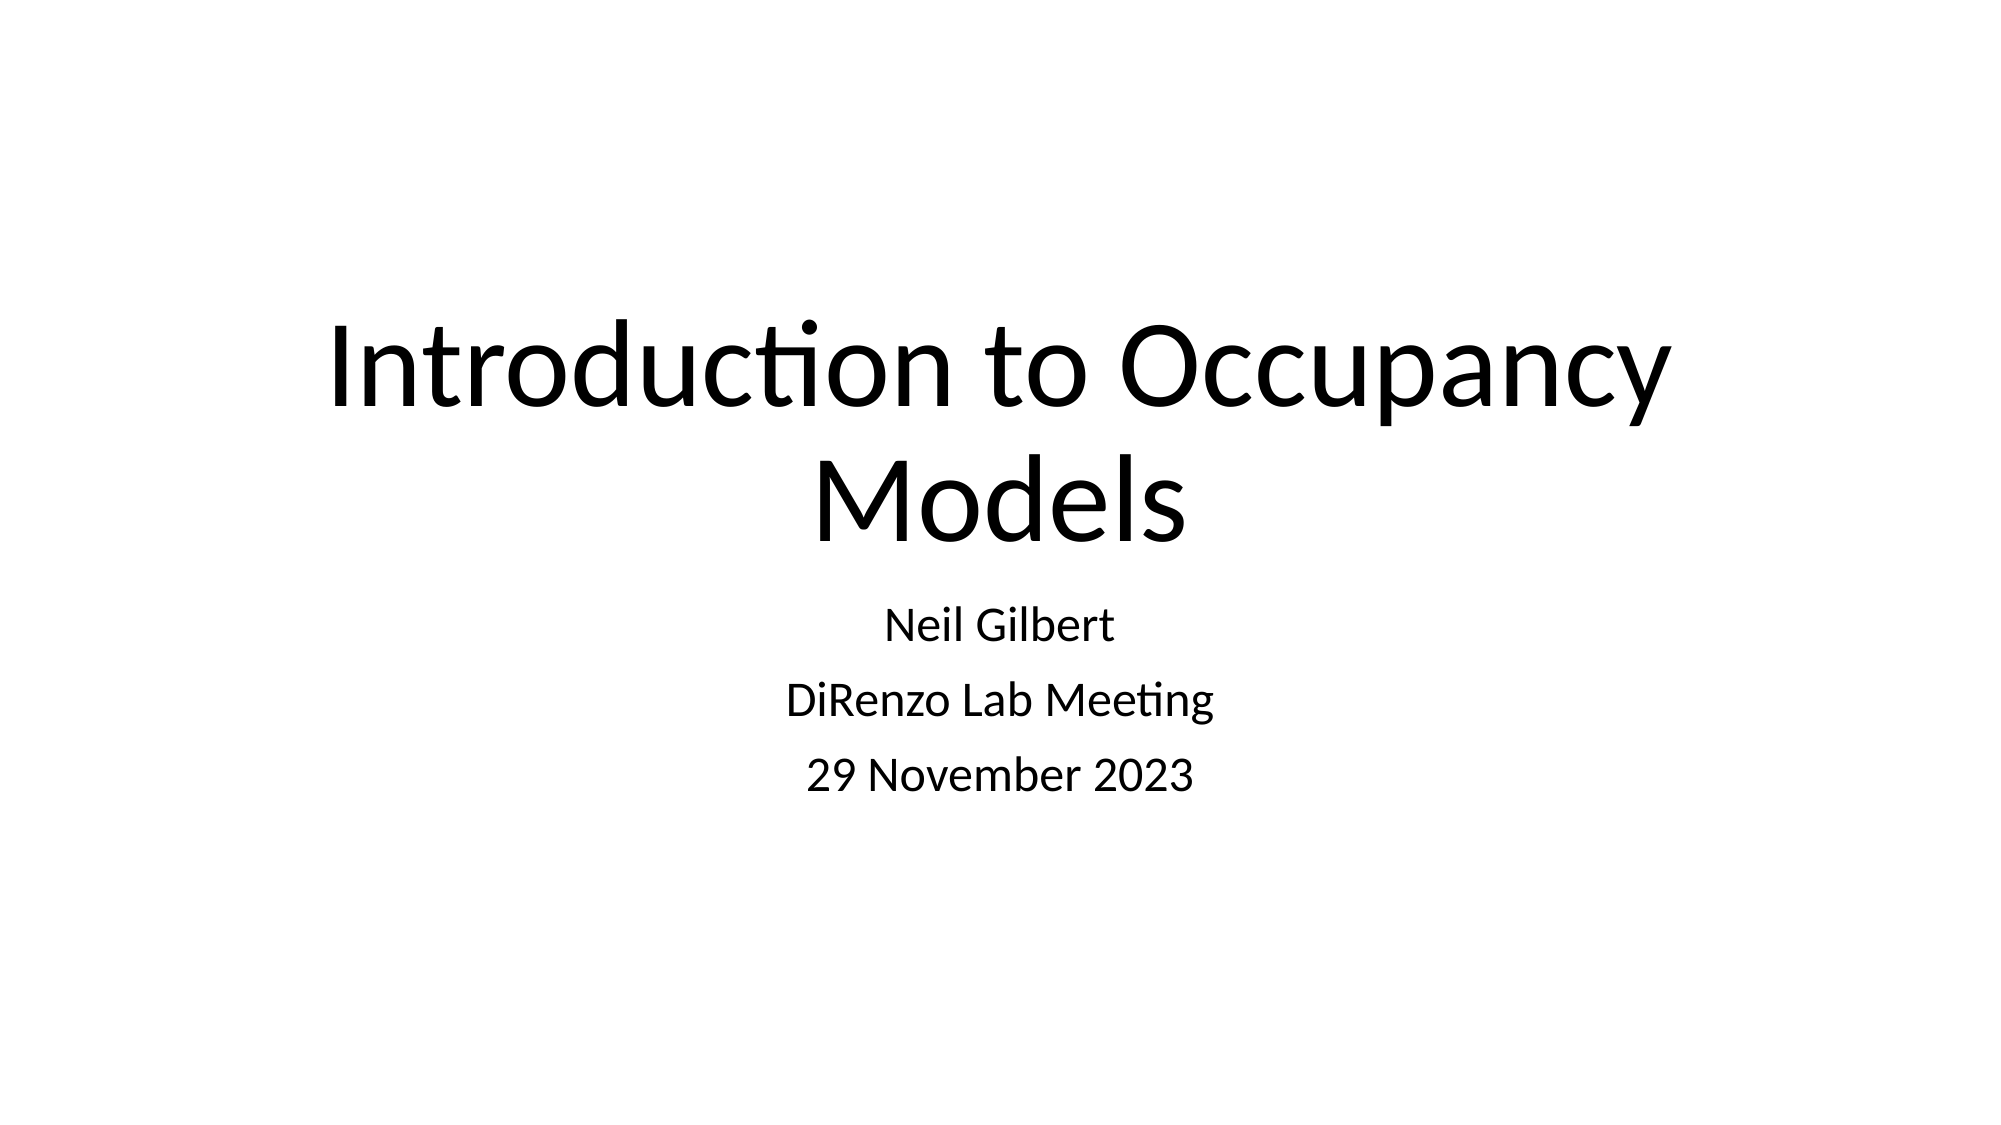

# Introduction to Occupancy Models
Neil Gilbert
DiRenzo Lab Meeting
29 November 2023